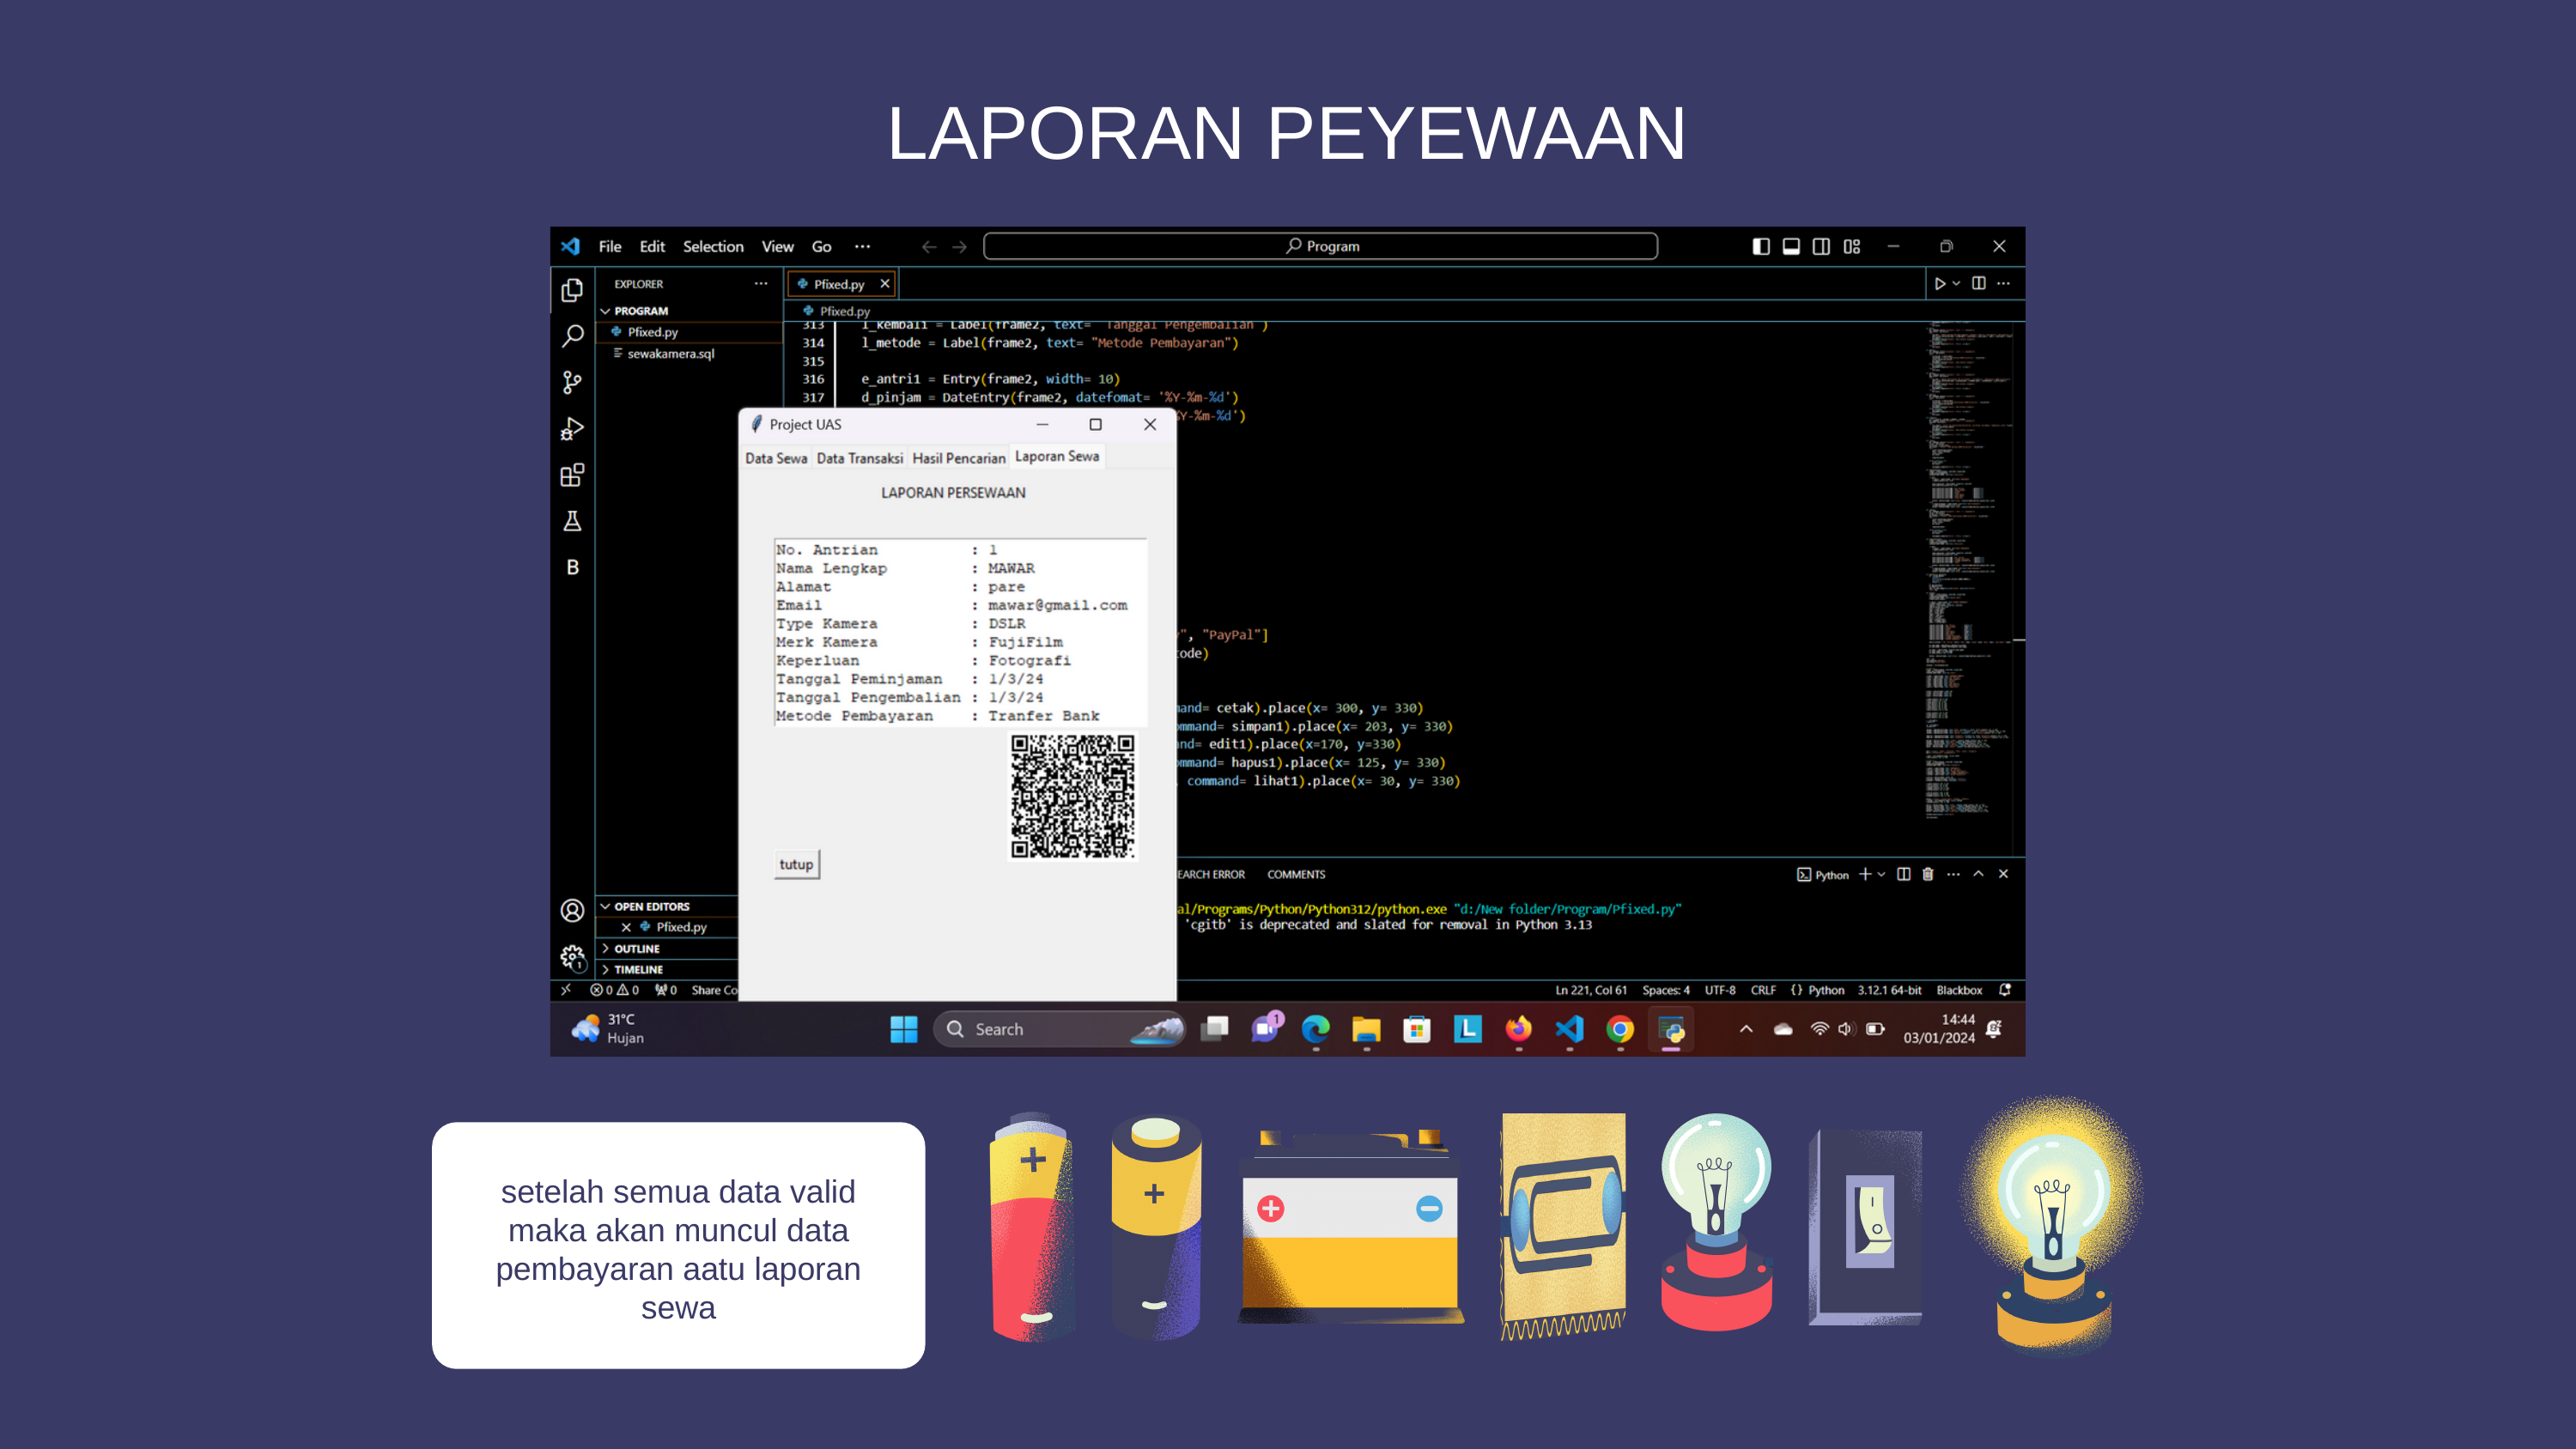

LAPORAN PEYEWAAN

setelah semua data valid maka akan muncul data pembayaran aatu laporan sewa